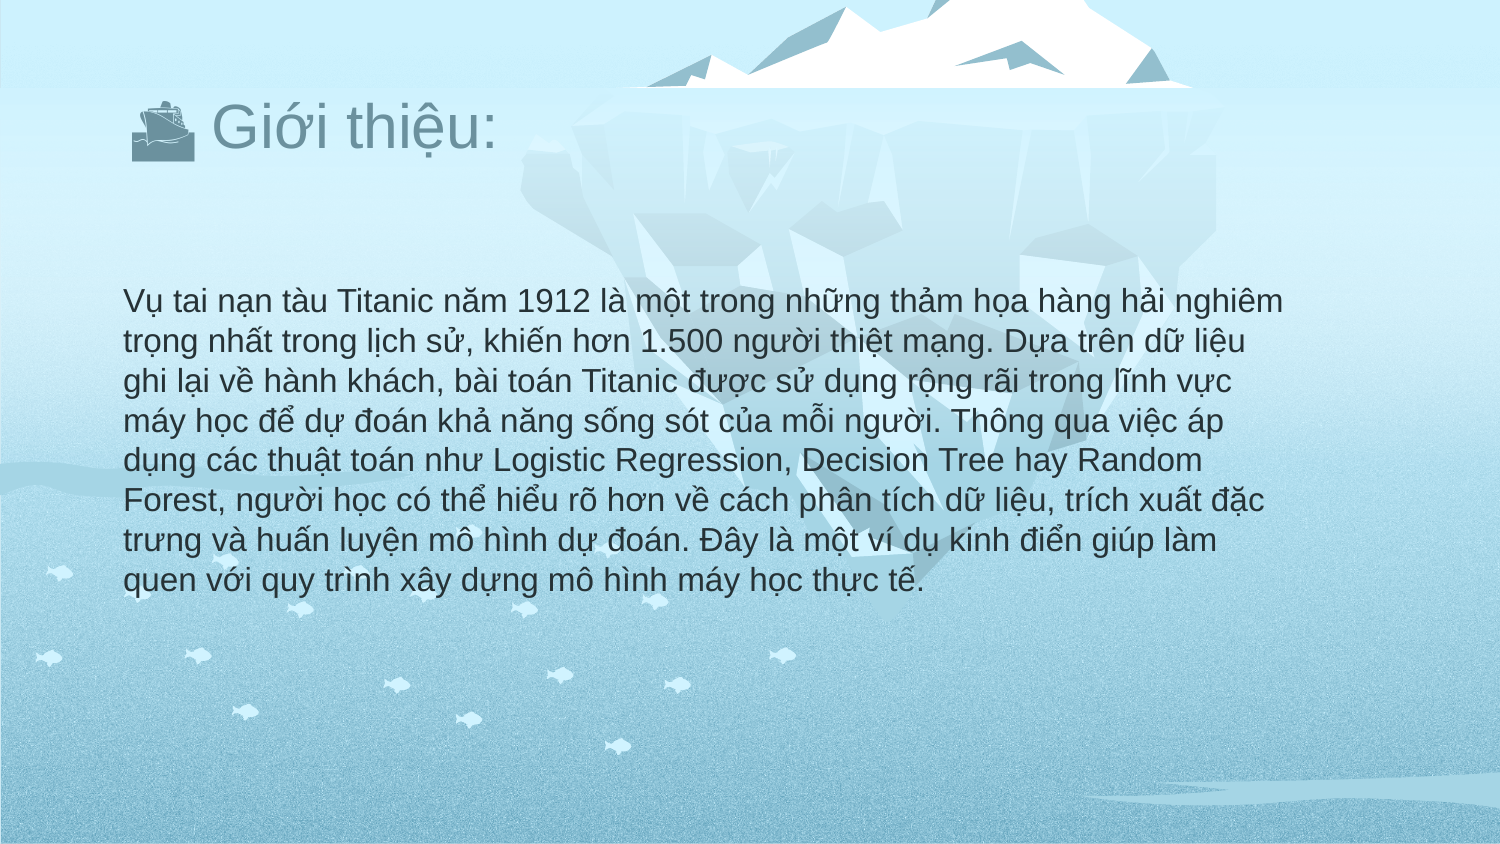

🛳️ Giới thiệu:
Vụ tai nạn tàu Titanic năm 1912 là một trong những thảm họa hàng hải nghiêm trọng nhất trong lịch sử, khiến hơn 1.500 người thiệt mạng. Dựa trên dữ liệu ghi lại về hành khách, bài toán Titanic được sử dụng rộng rãi trong lĩnh vực máy học để dự đoán khả năng sống sót của mỗi người. Thông qua việc áp dụng các thuật toán như Logistic Regression, Decision Tree hay Random Forest, người học có thể hiểu rõ hơn về cách phân tích dữ liệu, trích xuất đặc trưng và huấn luyện mô hình dự đoán. Đây là một ví dụ kinh điển giúp làm quen với quy trình xây dựng mô hình máy học thực tế.